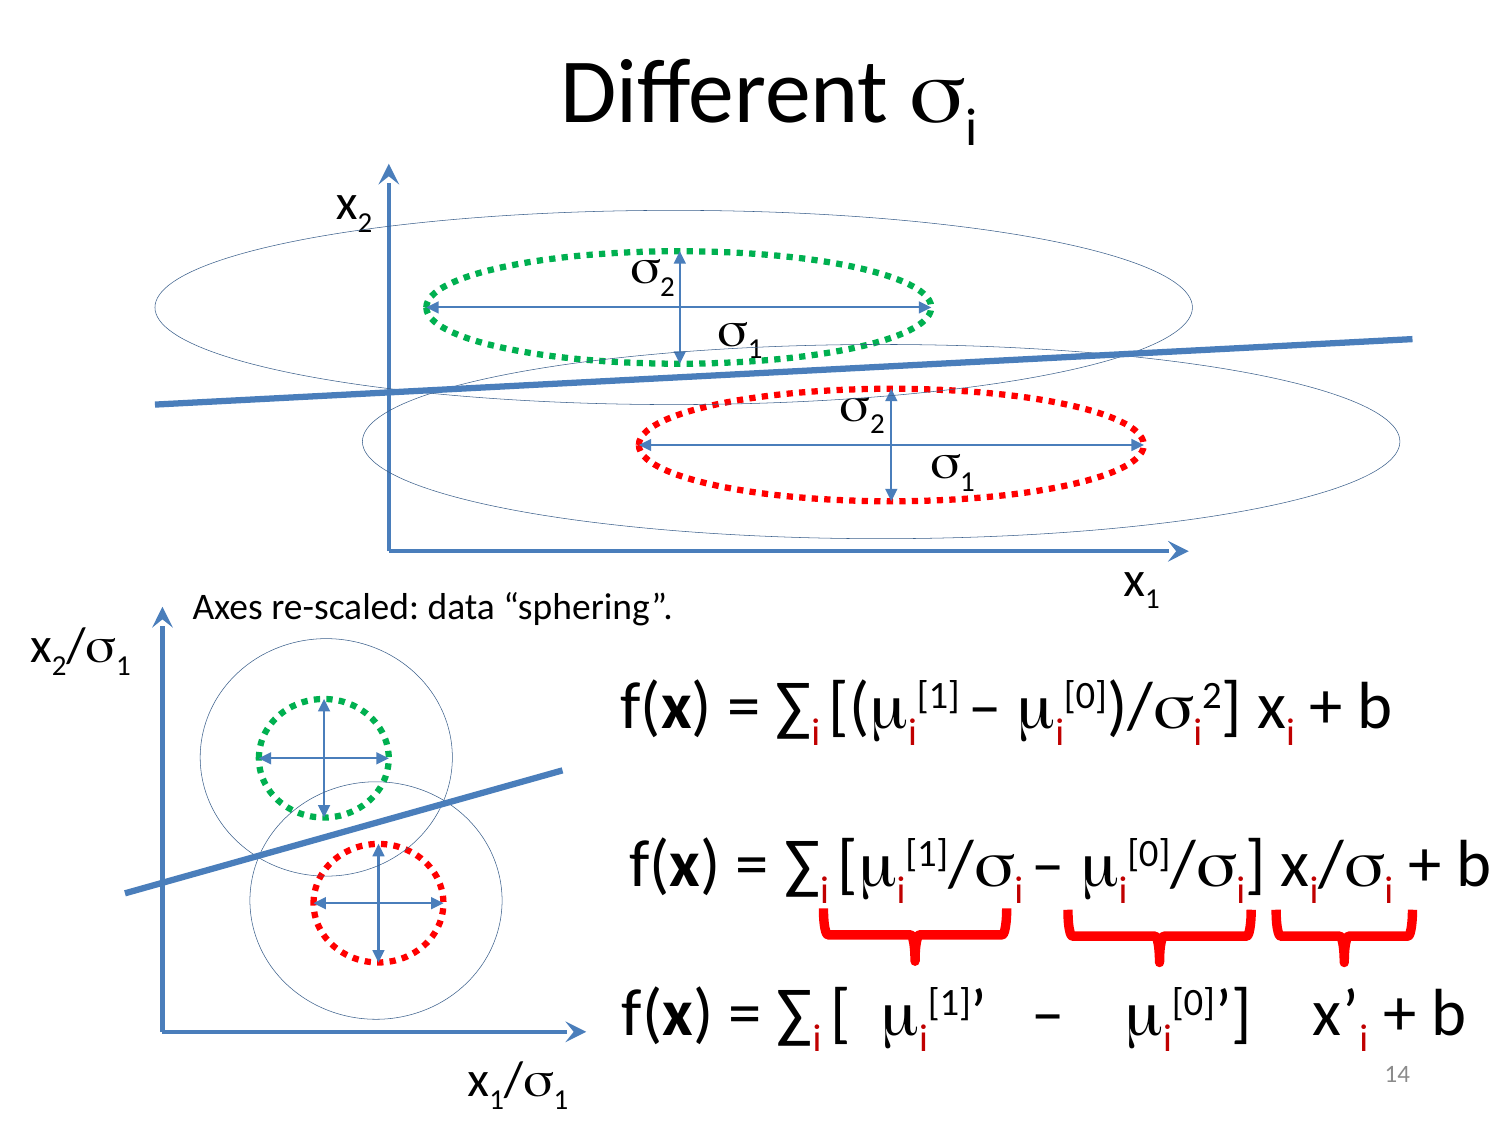

# Different σi
x2
σ2

σ1
σ2

σ1
x1

Axes re-scaled: data “sphering”.
x2/σ1

x1/σ1

f(x) = ∑i [(μi[1] – μi[0])/σi2] xi + b
f(x) = ∑i [μi[1]/σi – μi[0]/σi] xi/σi + b

f(x) = ∑i [  μi[1]’     –    μi[0]’]    x’i + b
14